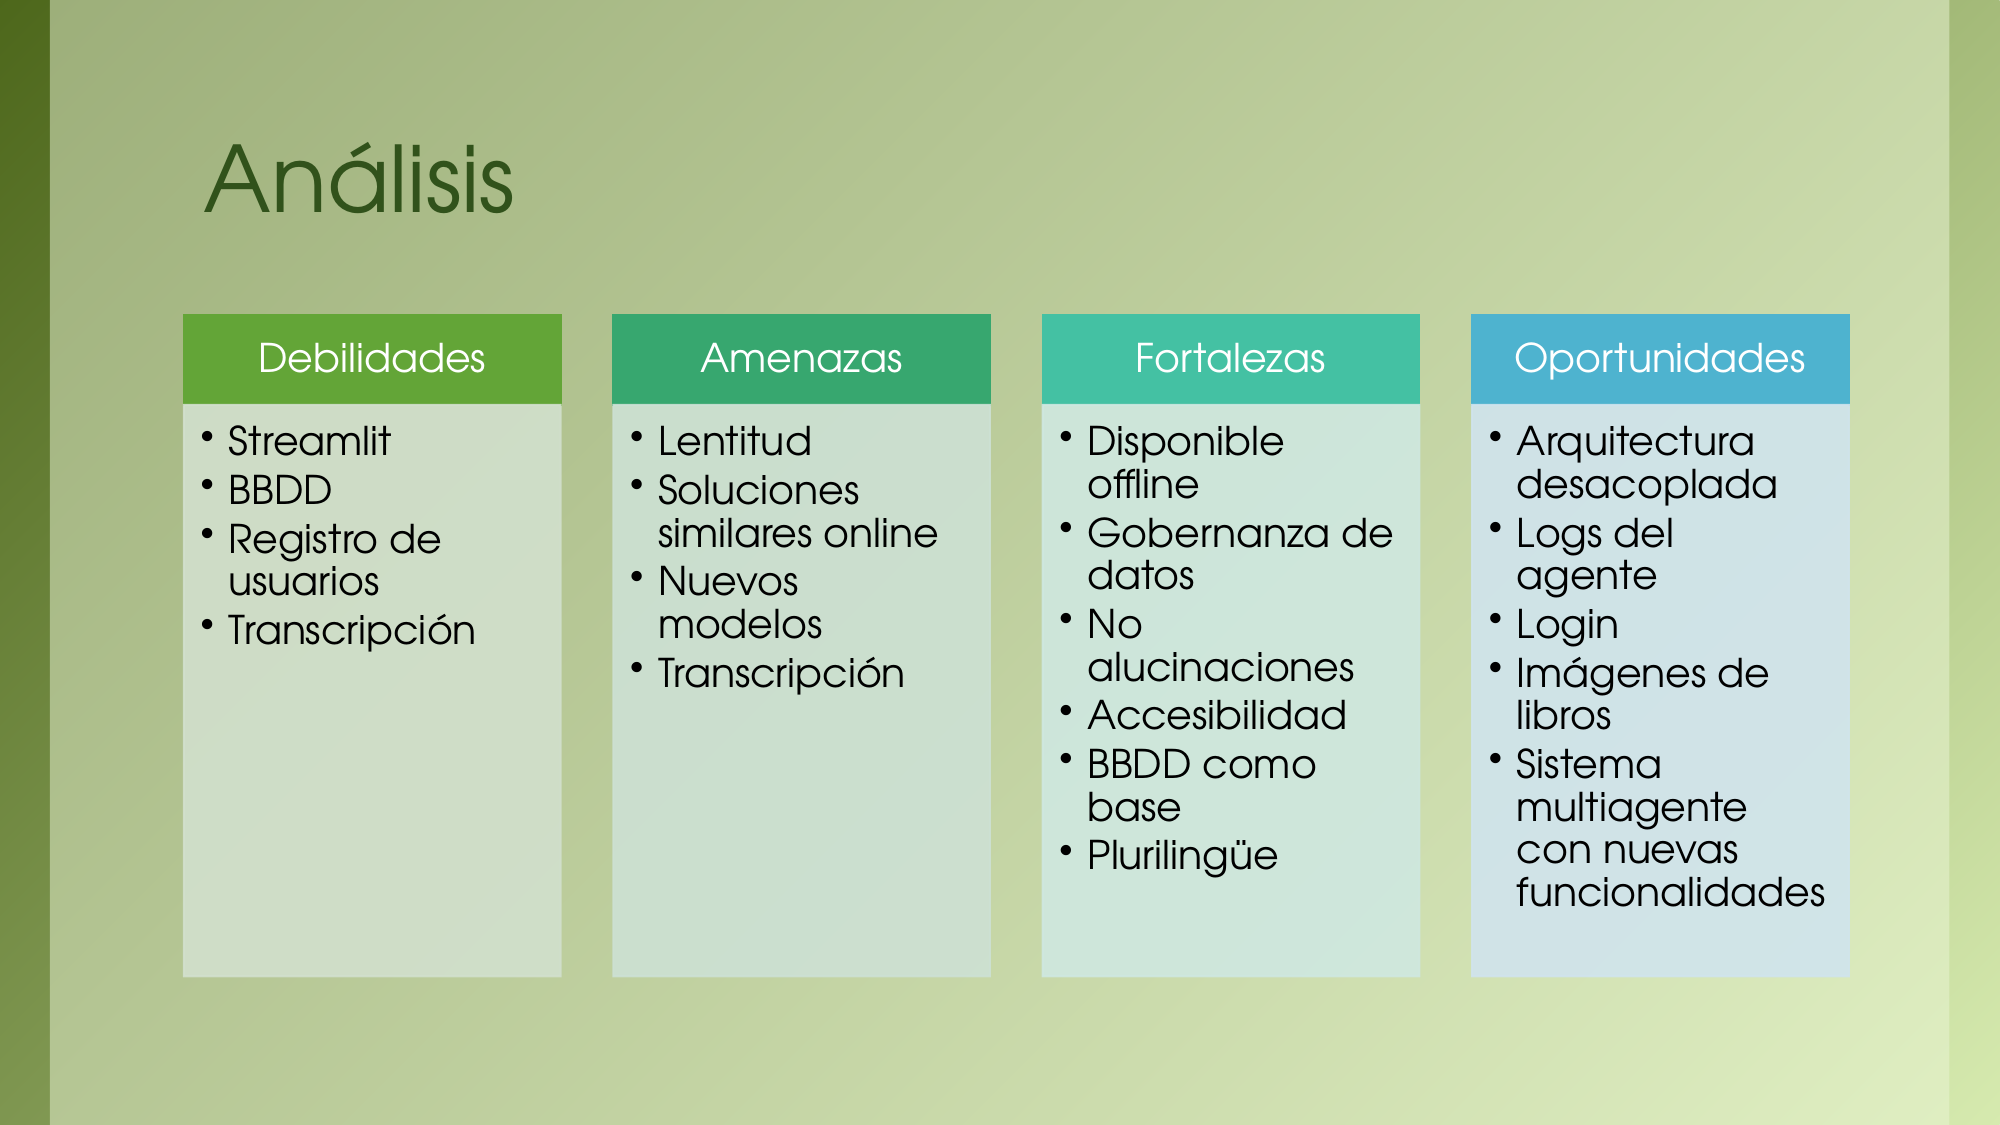

# Análisis
Debilidades
Streamlit
BBDD
Registro de usuarios
Transcripción
Amenazas
Lentitud
Soluciones similares online
Nuevos modelos
Transcripción
Fortalezas
Disponible offline
Gobernanza de datos
No alucinaciones
Accesibilidad
BBDD como base
Plurilingüe

Oportunidades
Arquitectura desacoplada
Logs del agente
Login
Imágenes de libros
Sistema multiagente con nuevas funcionalidades